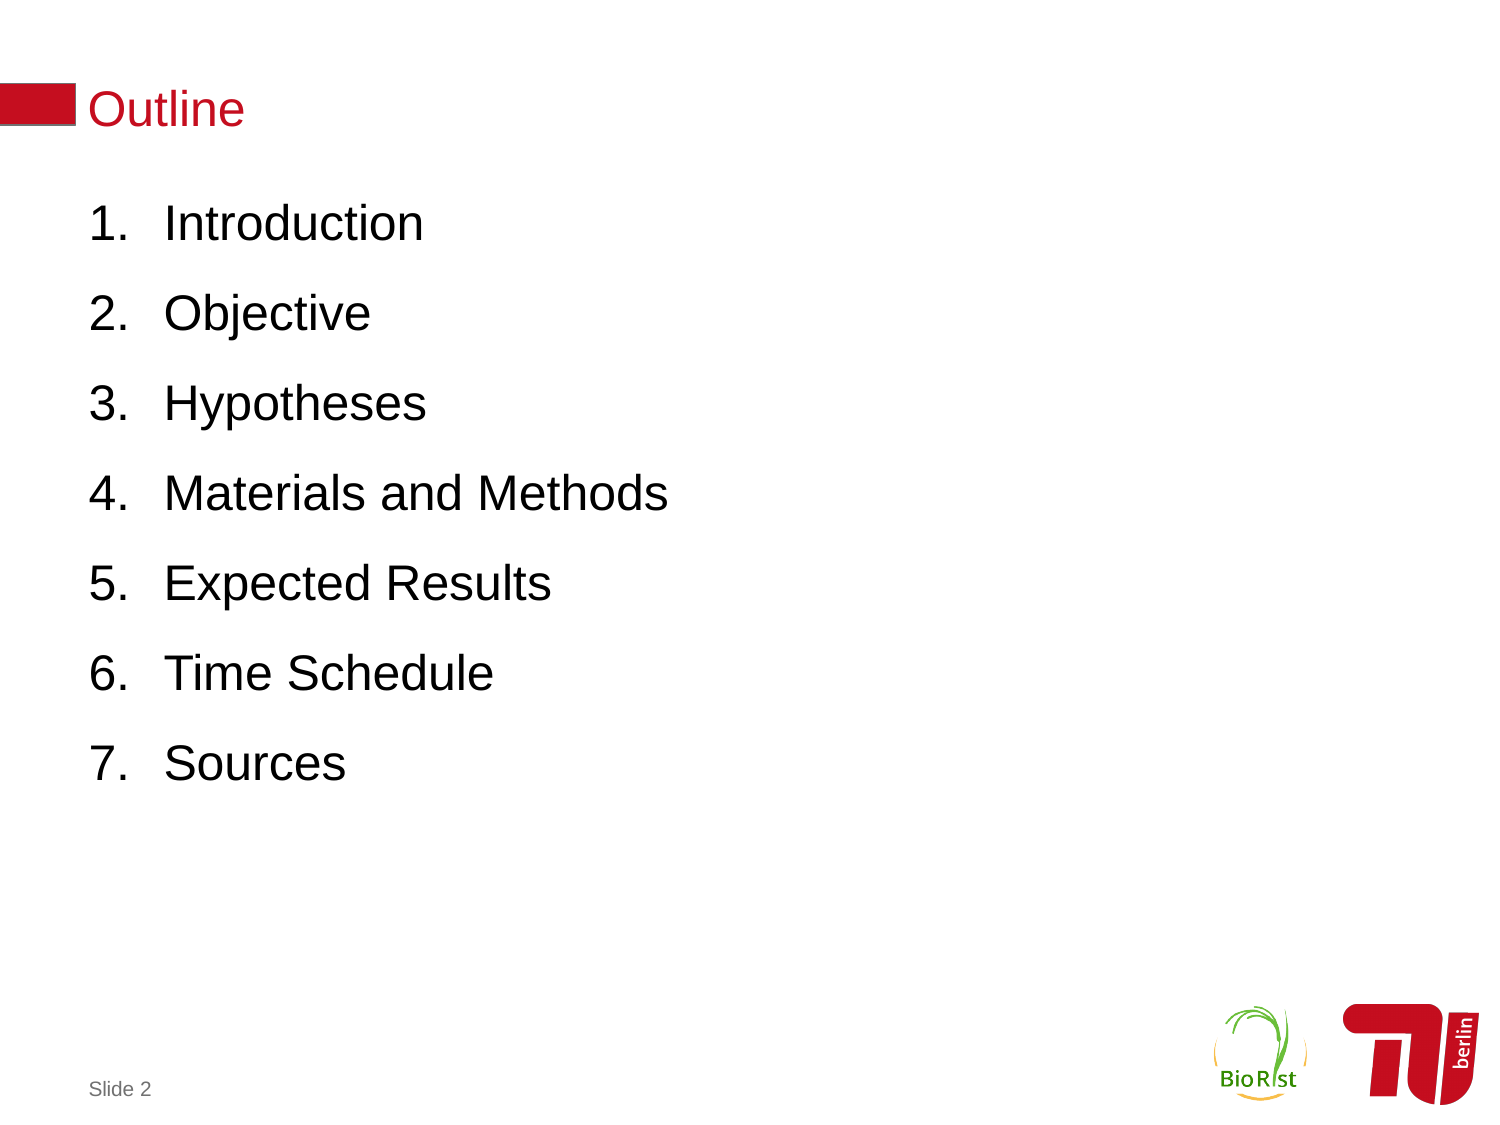

# Outline

Introduction
Objective
Hypotheses
Materials and Methods
Expected Results
Time Schedule
Sources

Slide 2